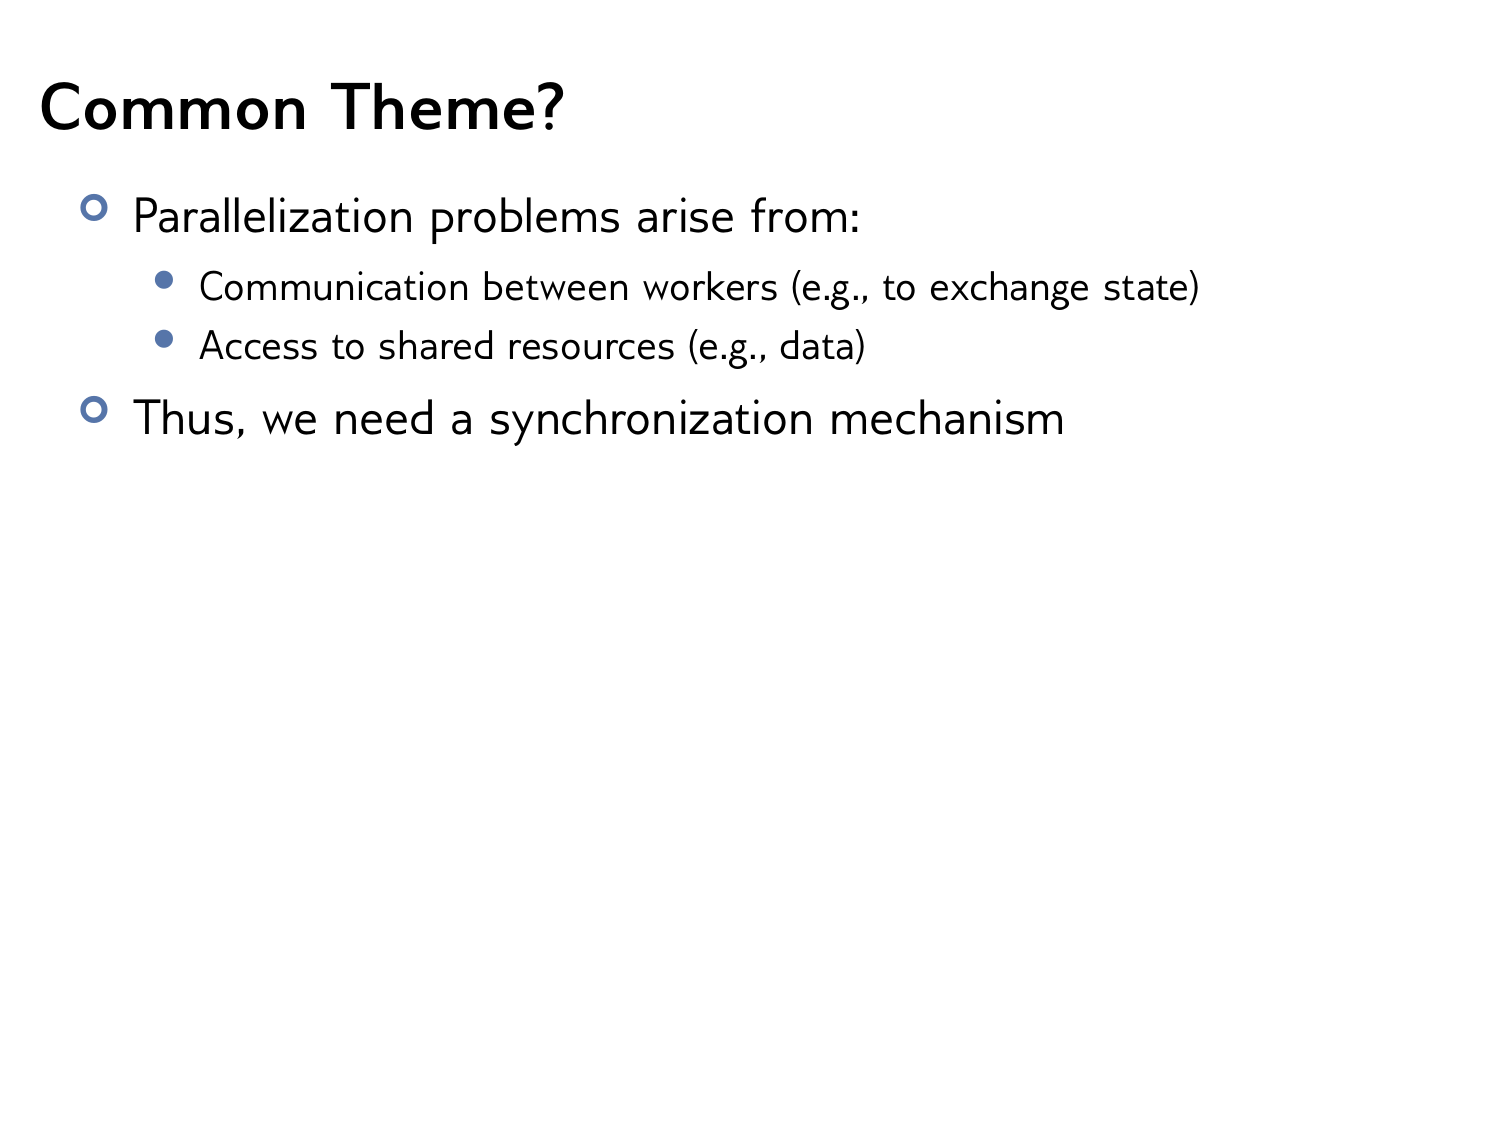

# Common Theme?
Parallelization problems arise from:
Communication between workers (e.g., to exchange state)
Access to shared resources (e.g., data)
Thus, we need a synchronization mechanism